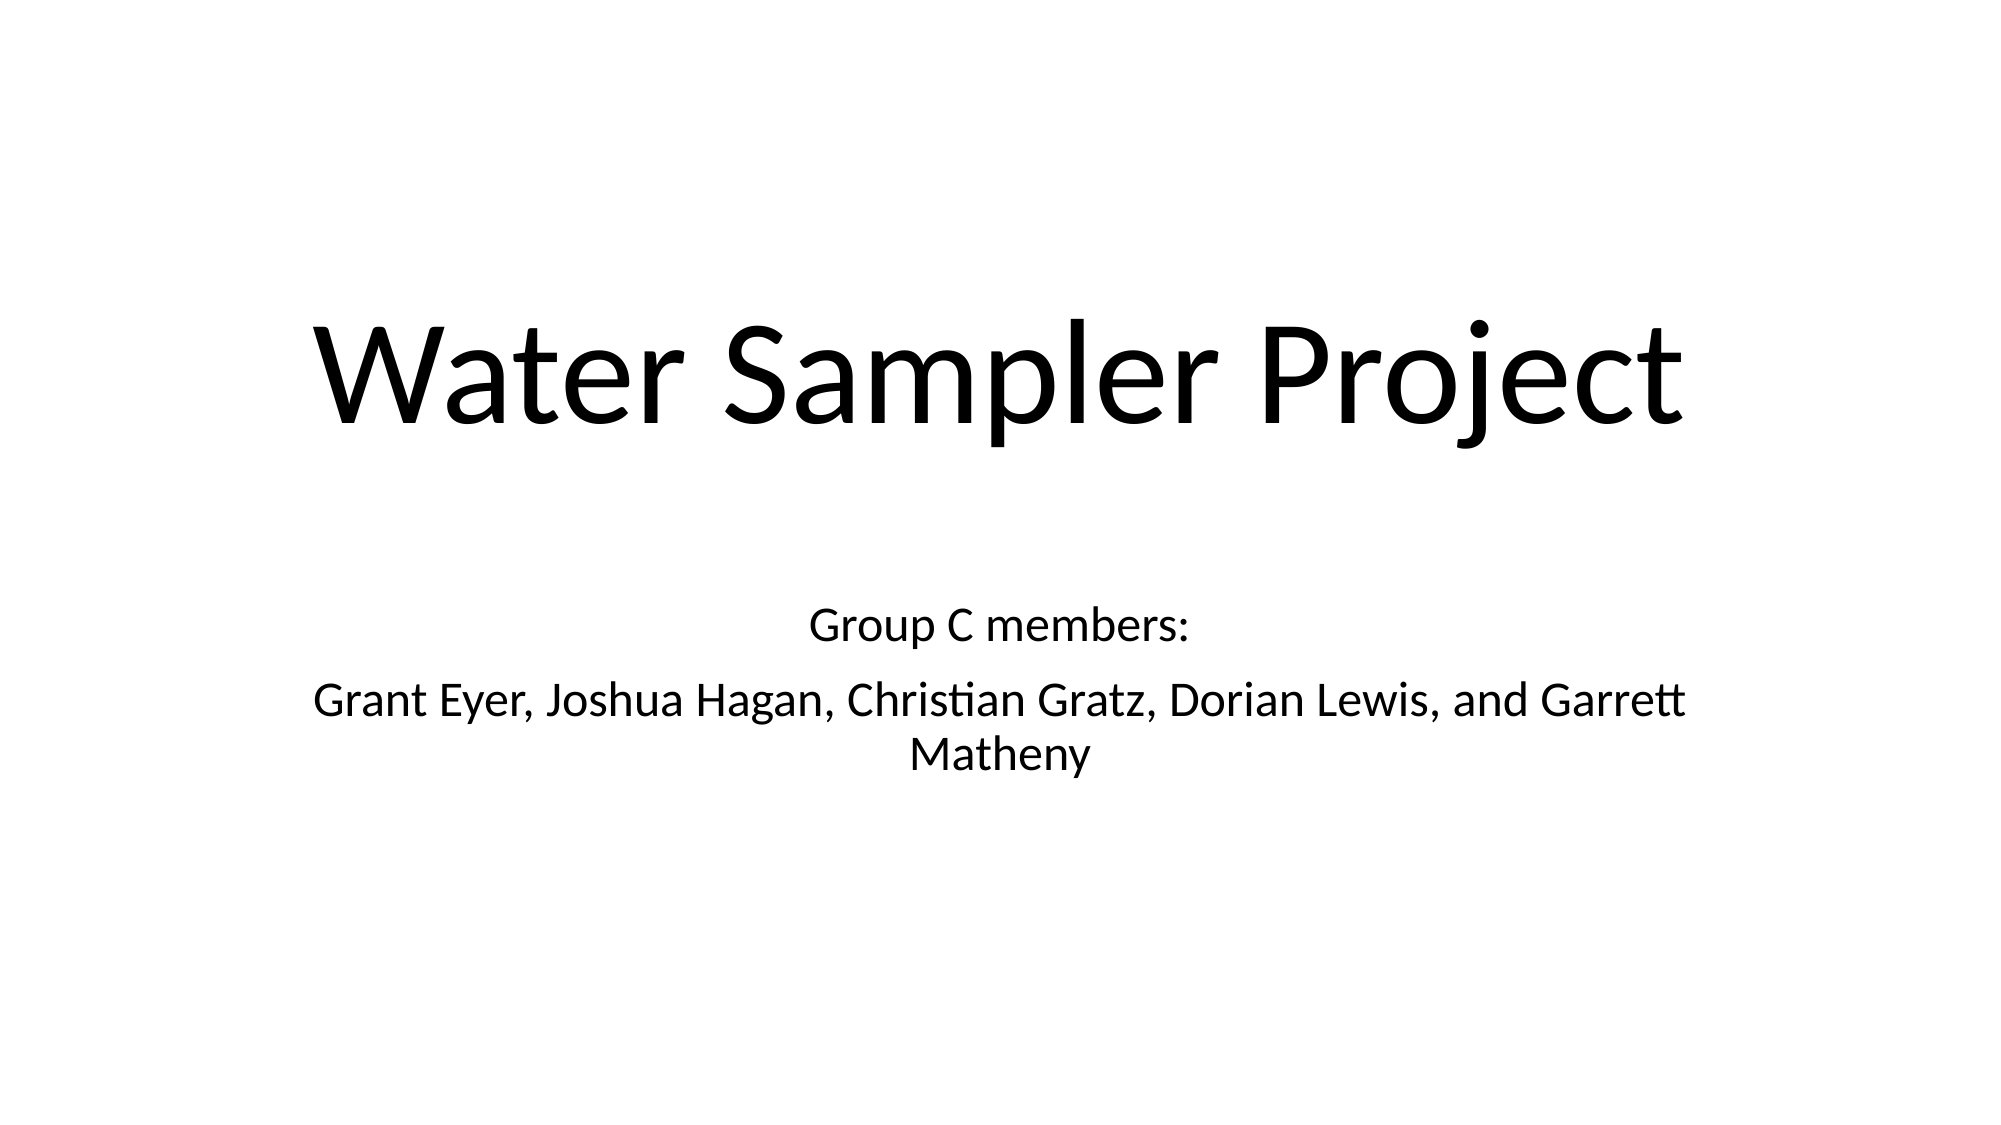

# Water Sampler Project
Group C members:
Grant Eyer, Joshua Hagan, Christian Gratz, Dorian Lewis, and Garrett Matheny